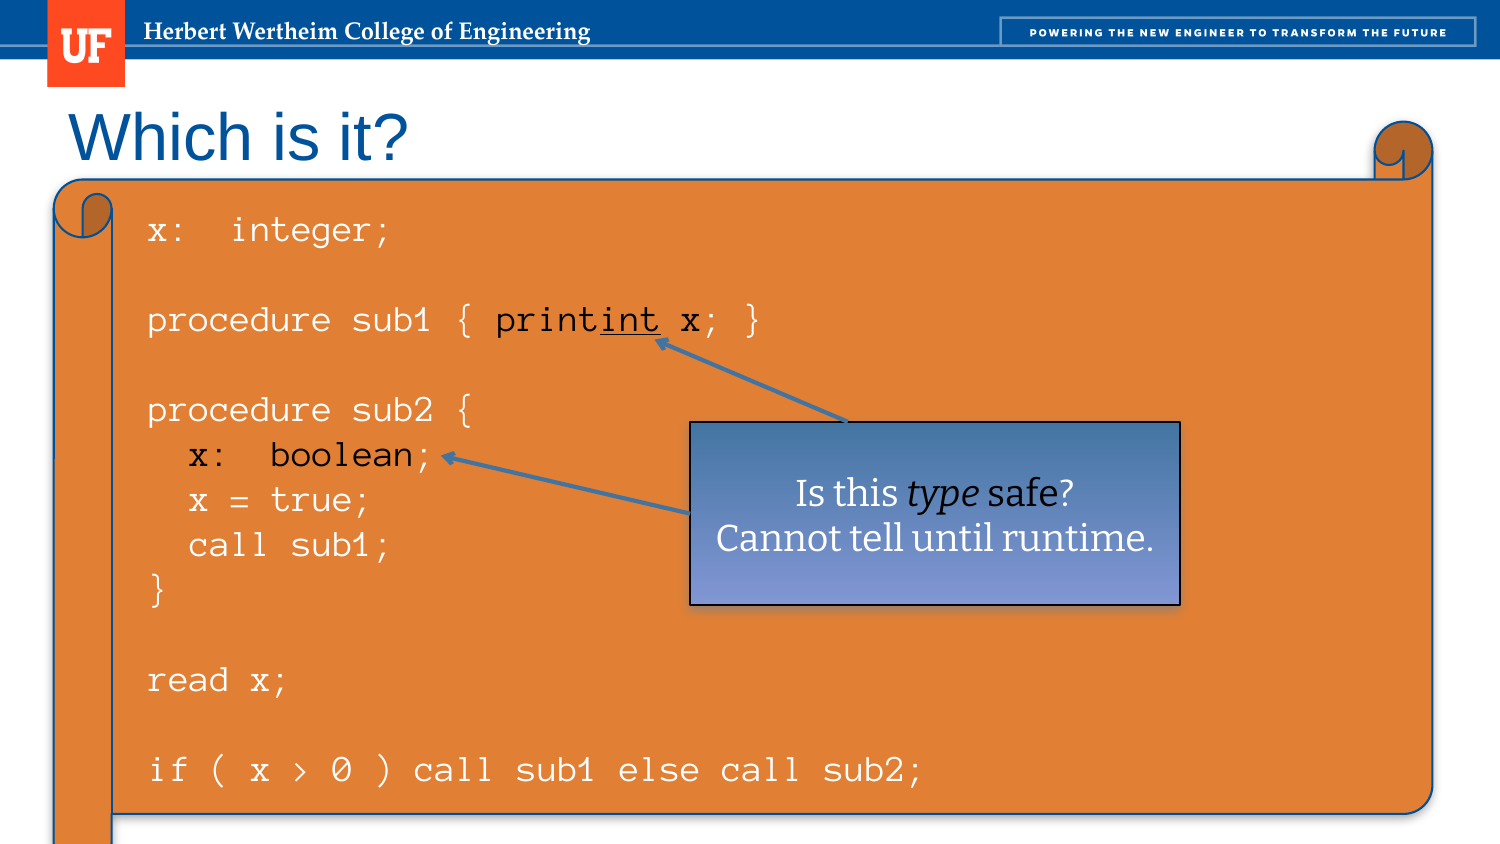

# Which is it?
x:  integer;

procedure sub1 { printint x; }

procedure sub2 {
  x:  boolean;
  x = true;
  call sub1;
}

read x;

if ( x > 0 ) call sub1 else call sub2;
Is this type safe?
Cannot tell until runtime.